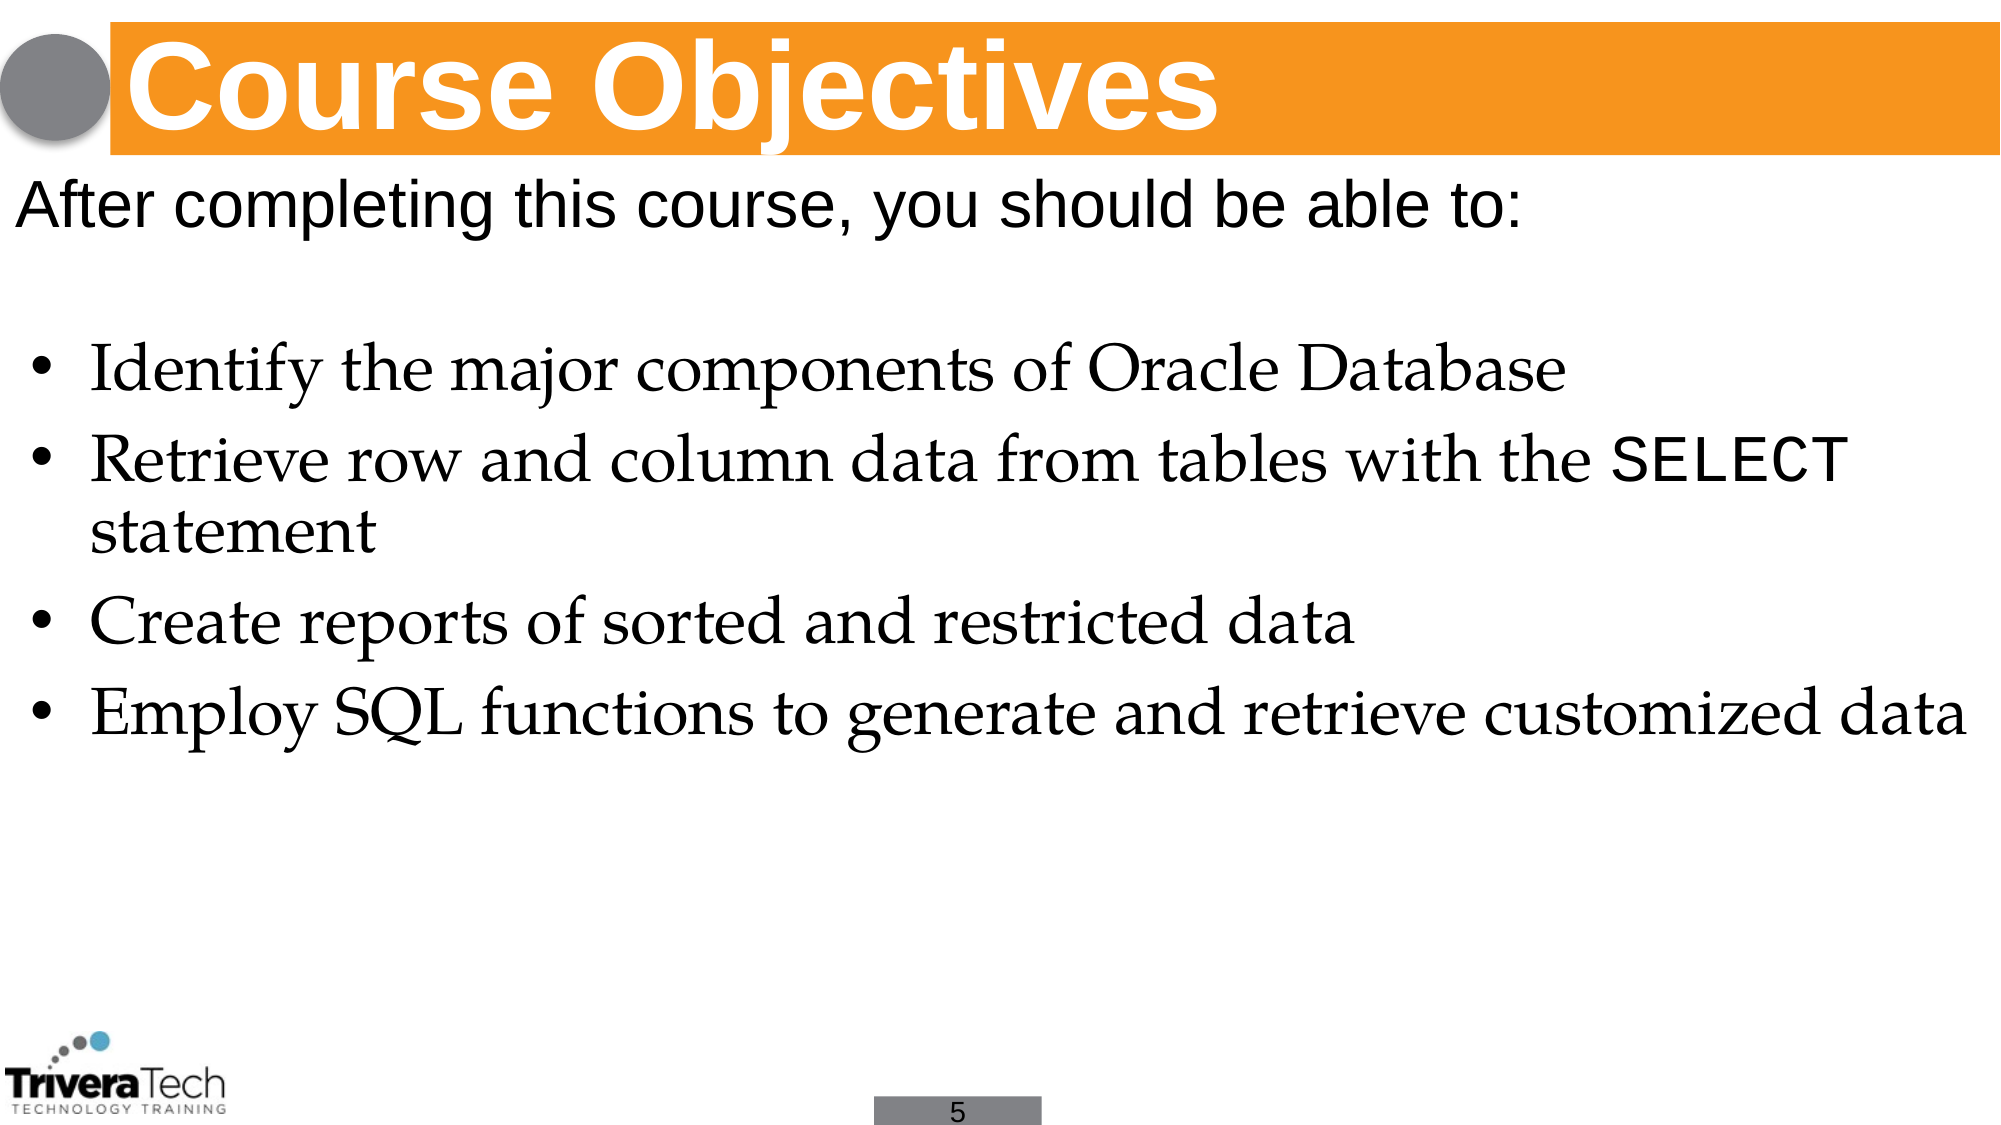

# Course Objectives
After completing this course, you should be able to:

Identify the major components of Oracle Database
Retrieve row and column data from tables with the SELECT statement
Create reports of sorted and restricted data
Employ SQL functions to generate and retrieve customized data

5